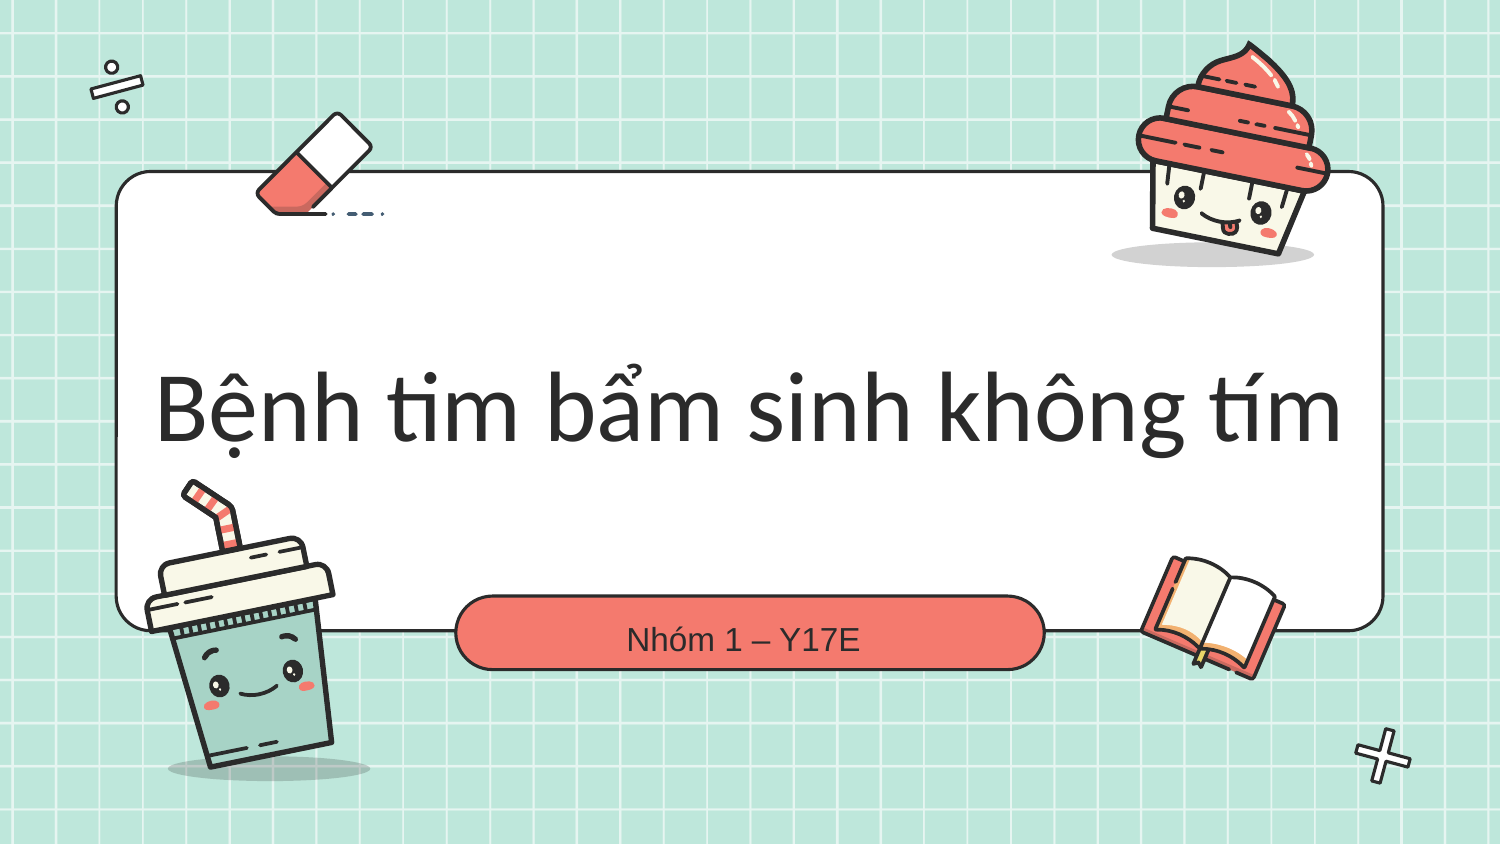

# Bệnh tim bẩm sinh không tím

Nhóm 1 – Y17E